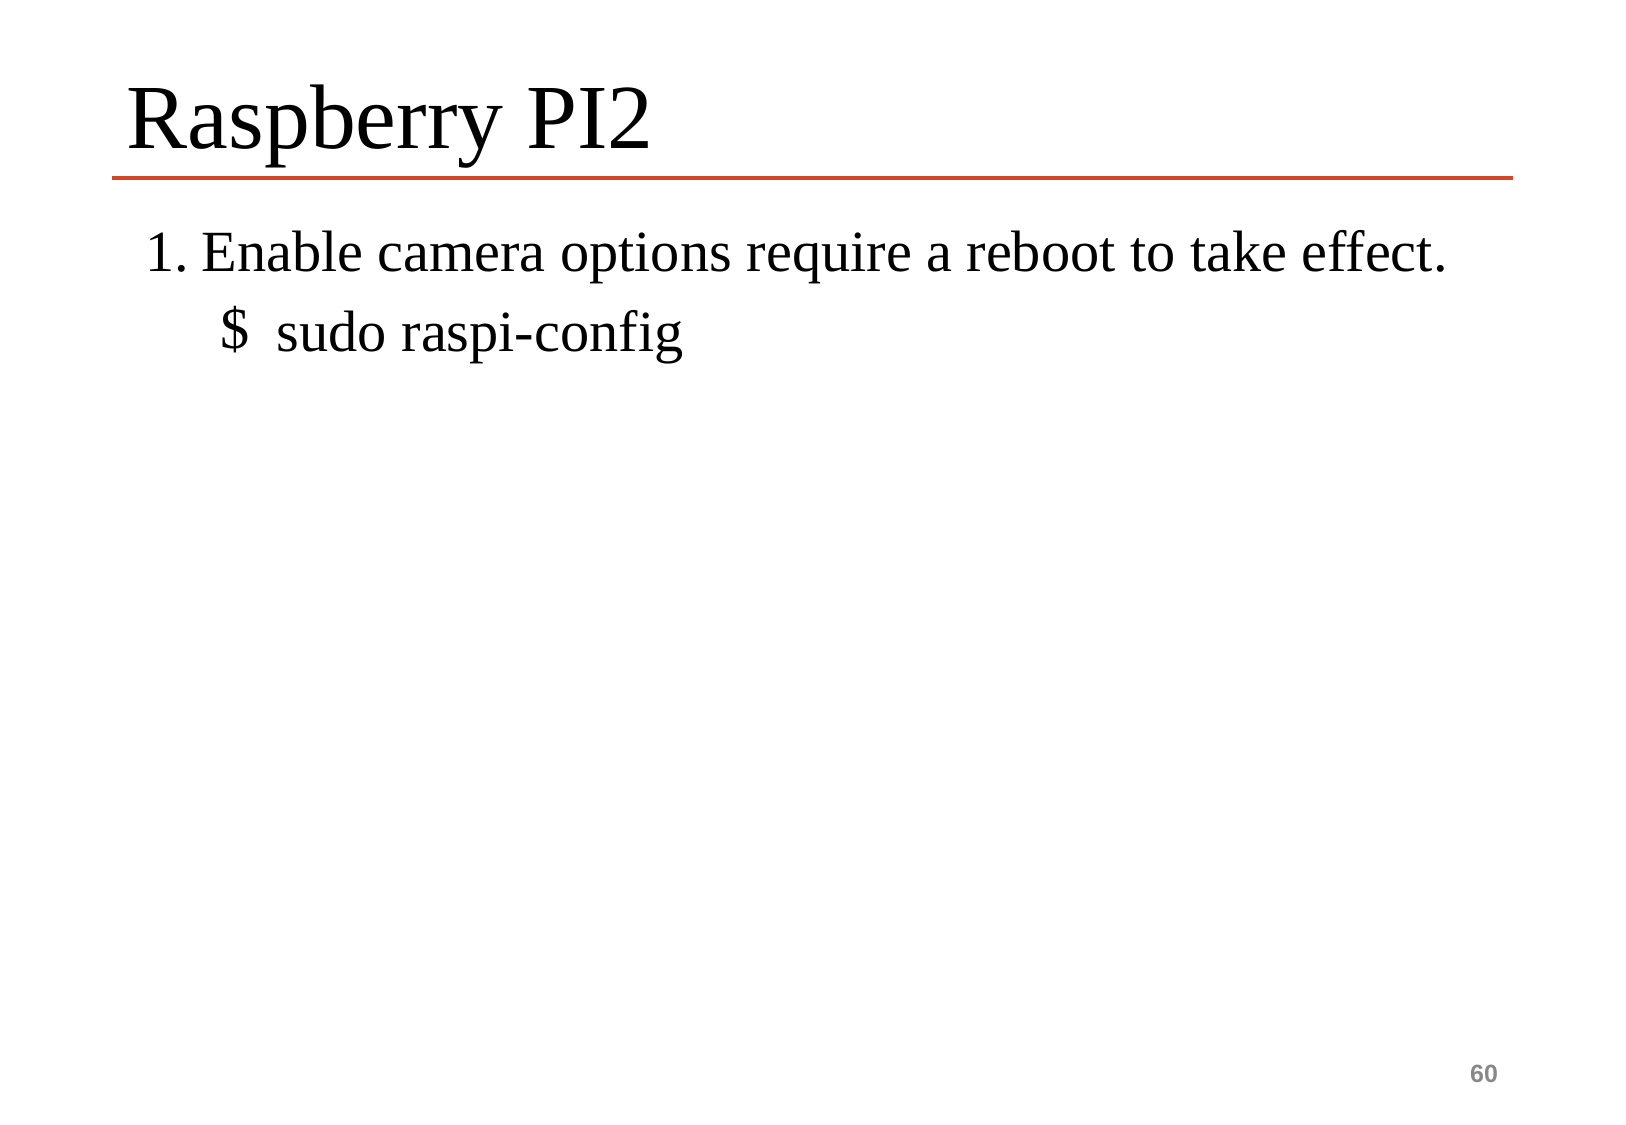

# Raspberry PI2
Enable camera options require a reboot to take effect.
sudo raspi-config

60